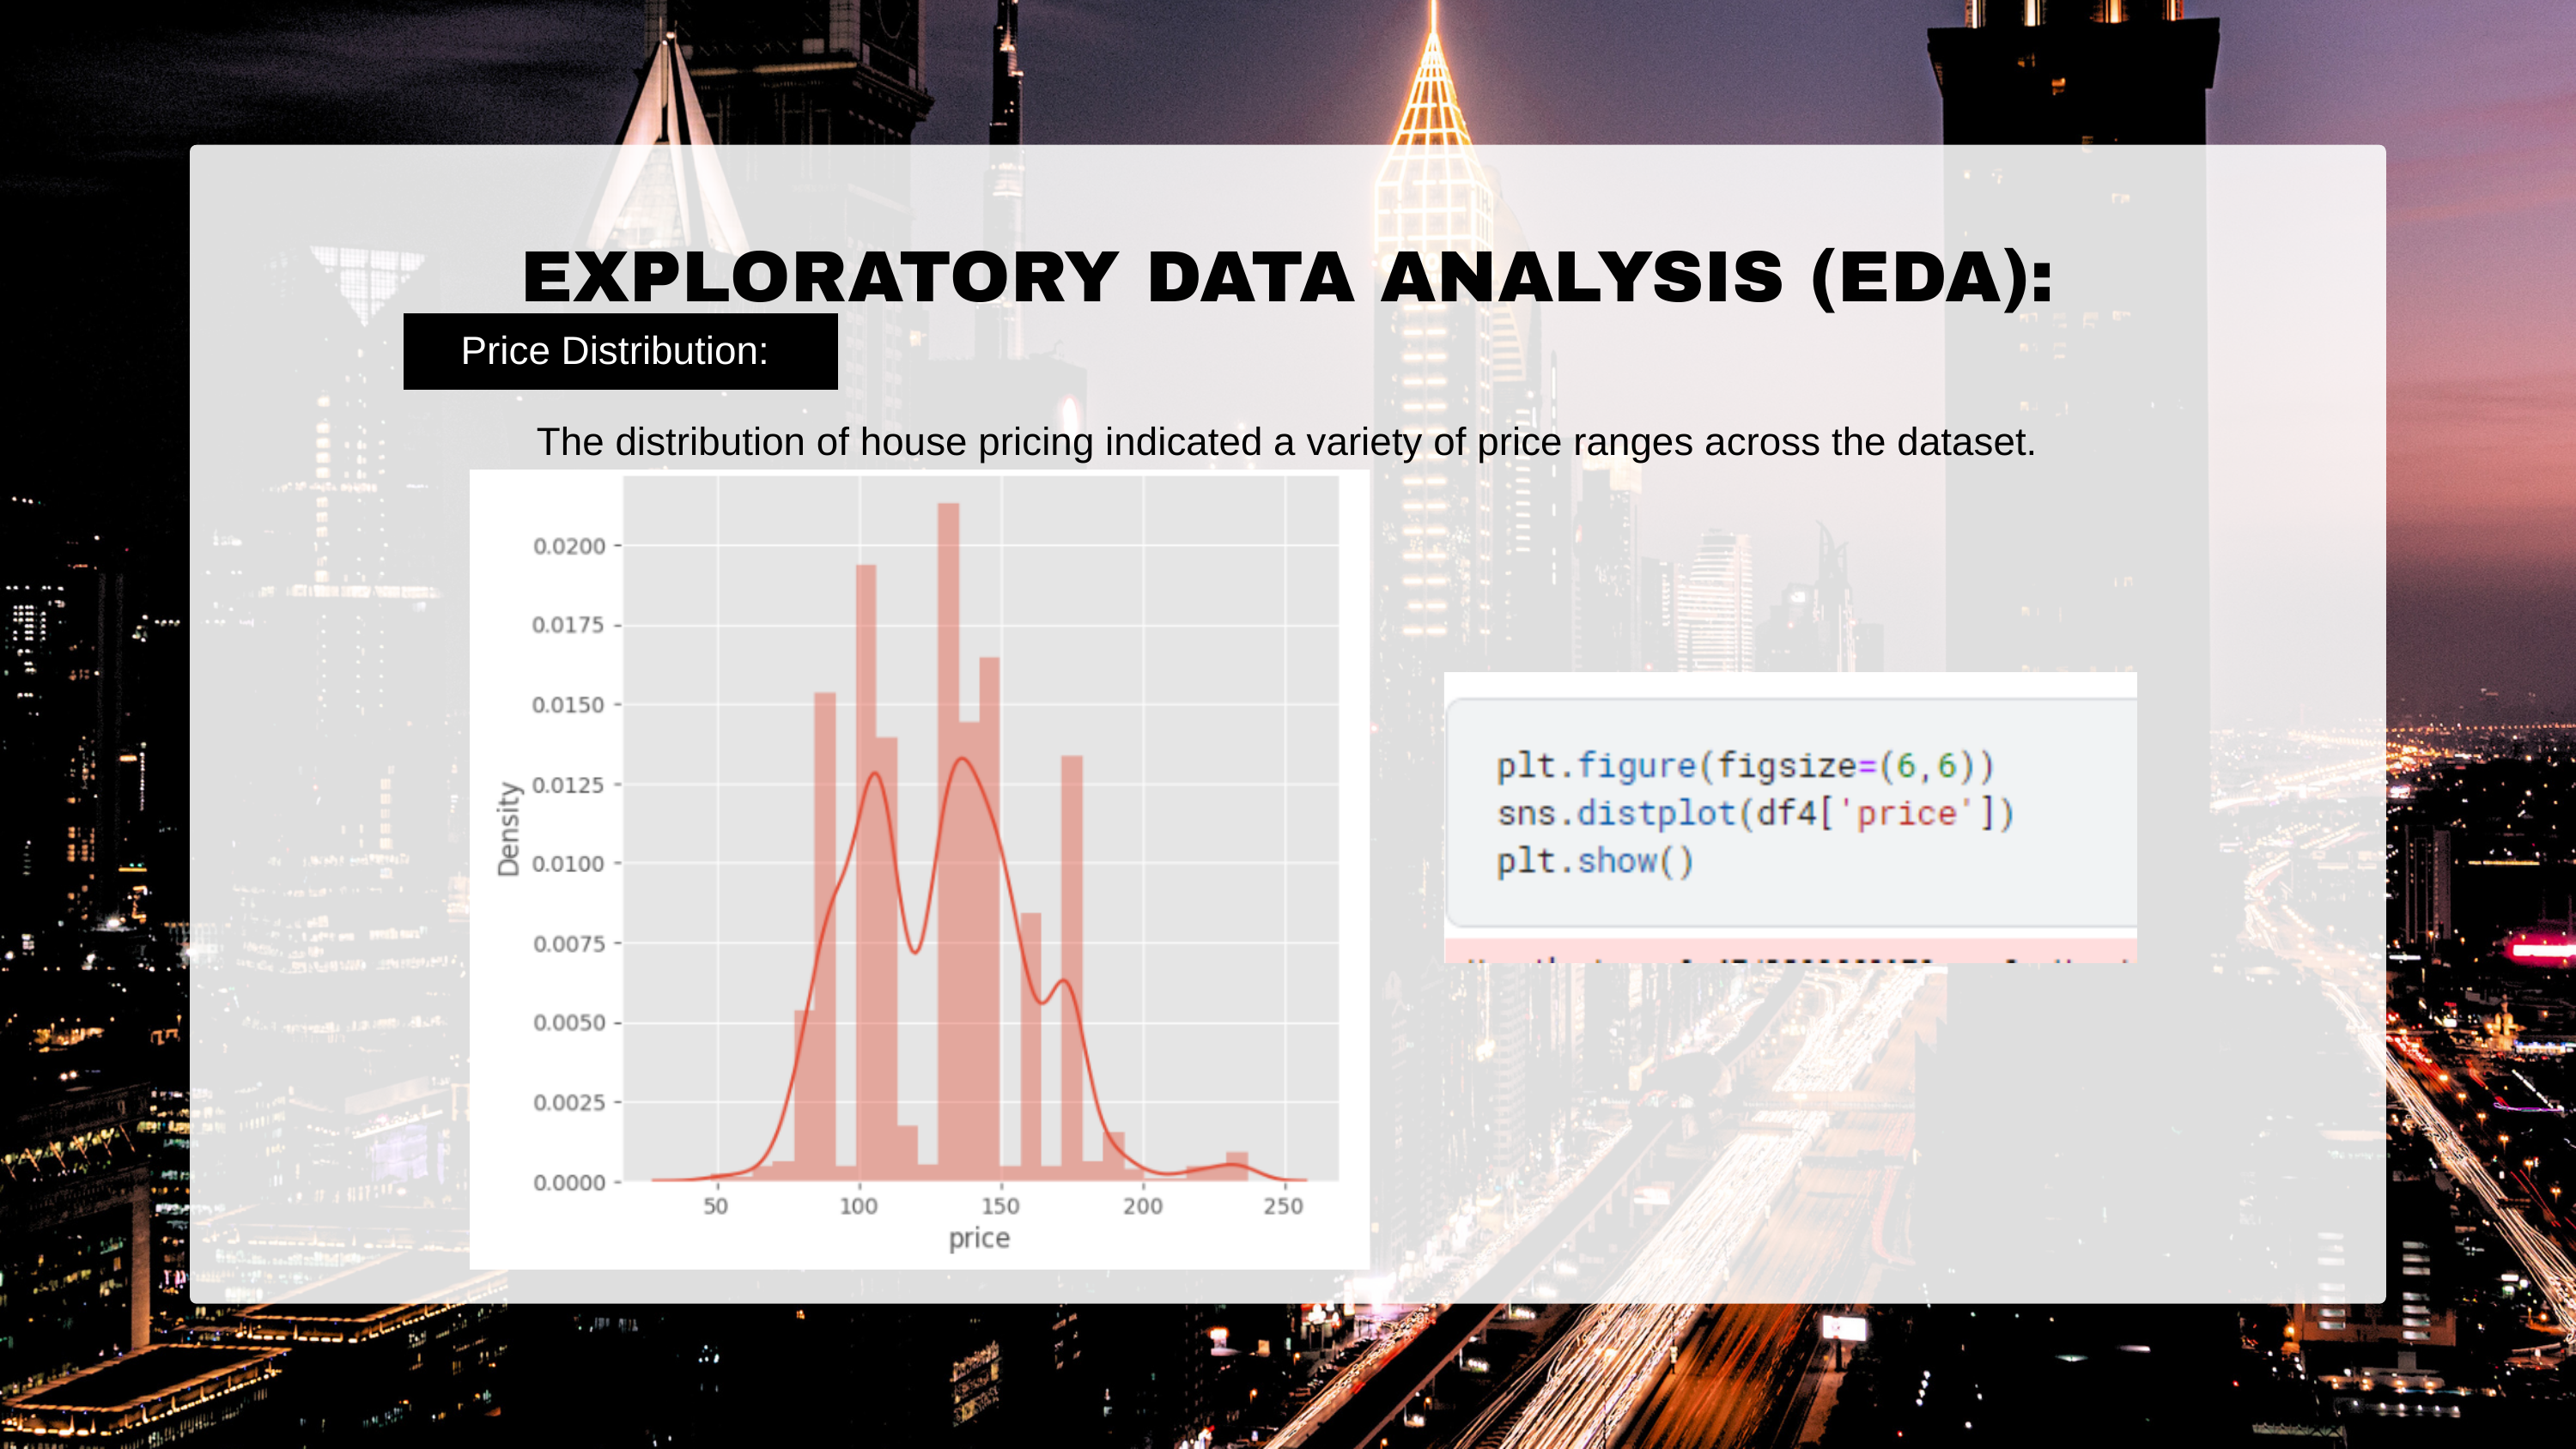

EXPLORATORY DATA ANALYSIS (EDA):

Price Distribution:
The distribution of house pricing indicated a variety of price ranges across the dataset.